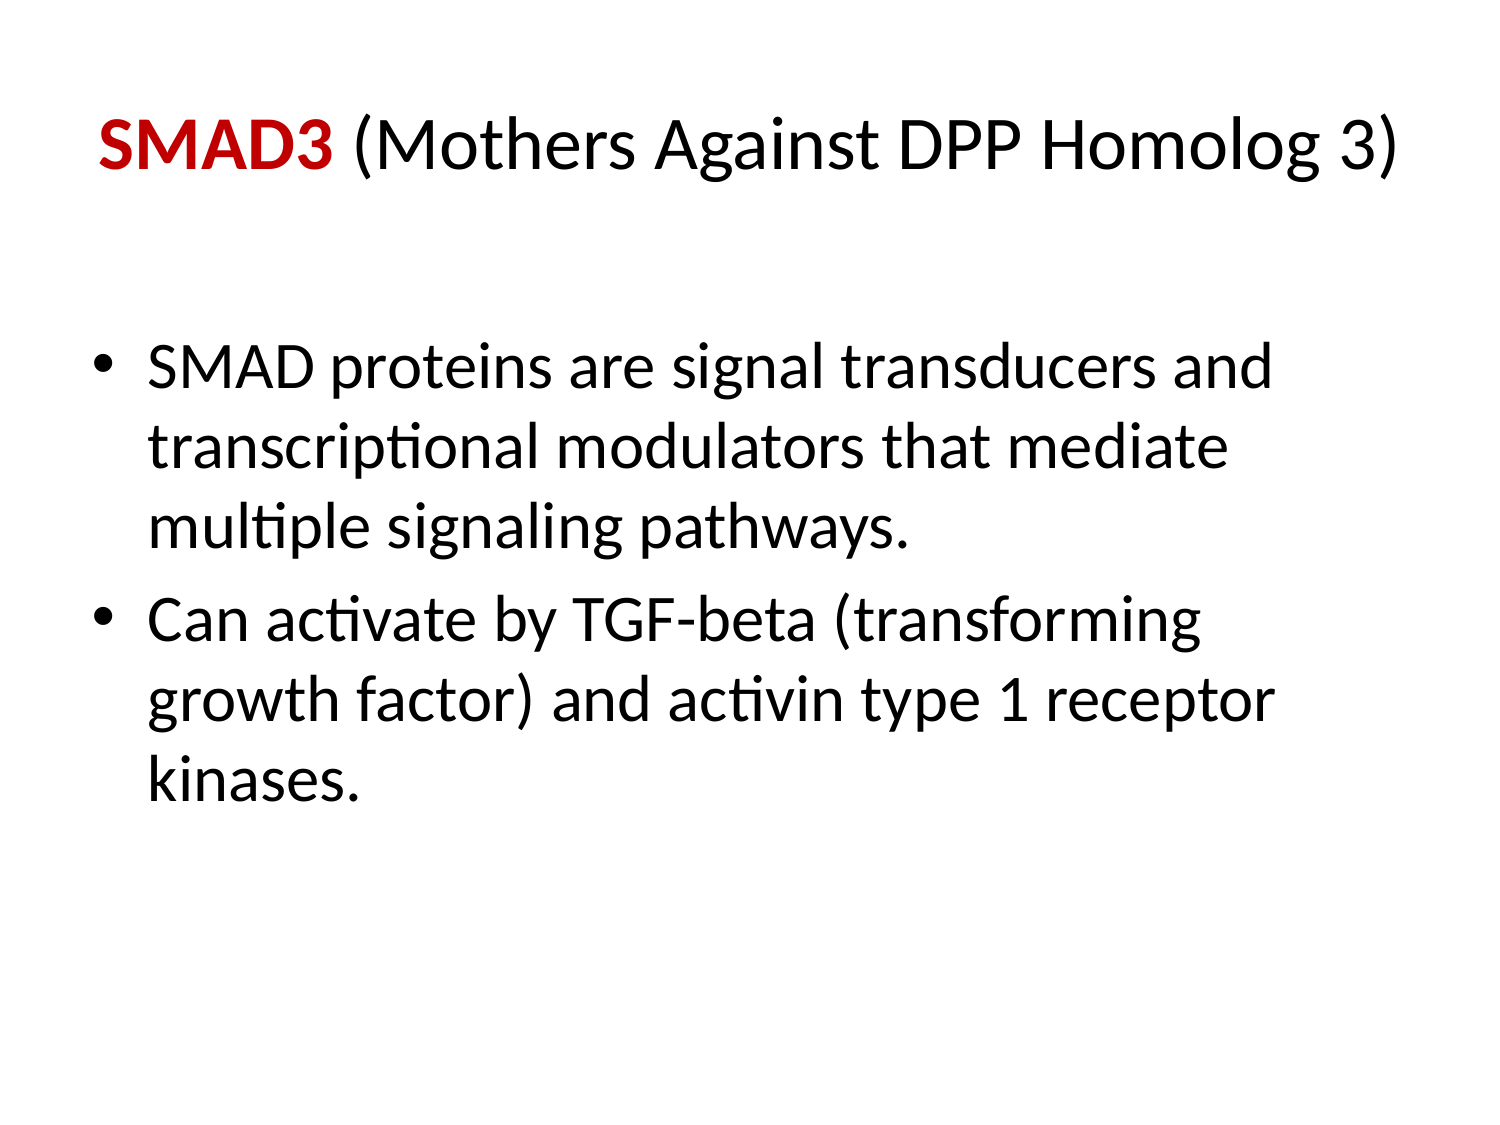

# SMAD3 (Mothers Against DPP Homolog 3)
SMAD proteins are signal transducers and transcriptional modulators that mediate multiple signaling pathways.
Can activate by TGF-beta (transforming growth factor) and activin type 1 receptor kinases.